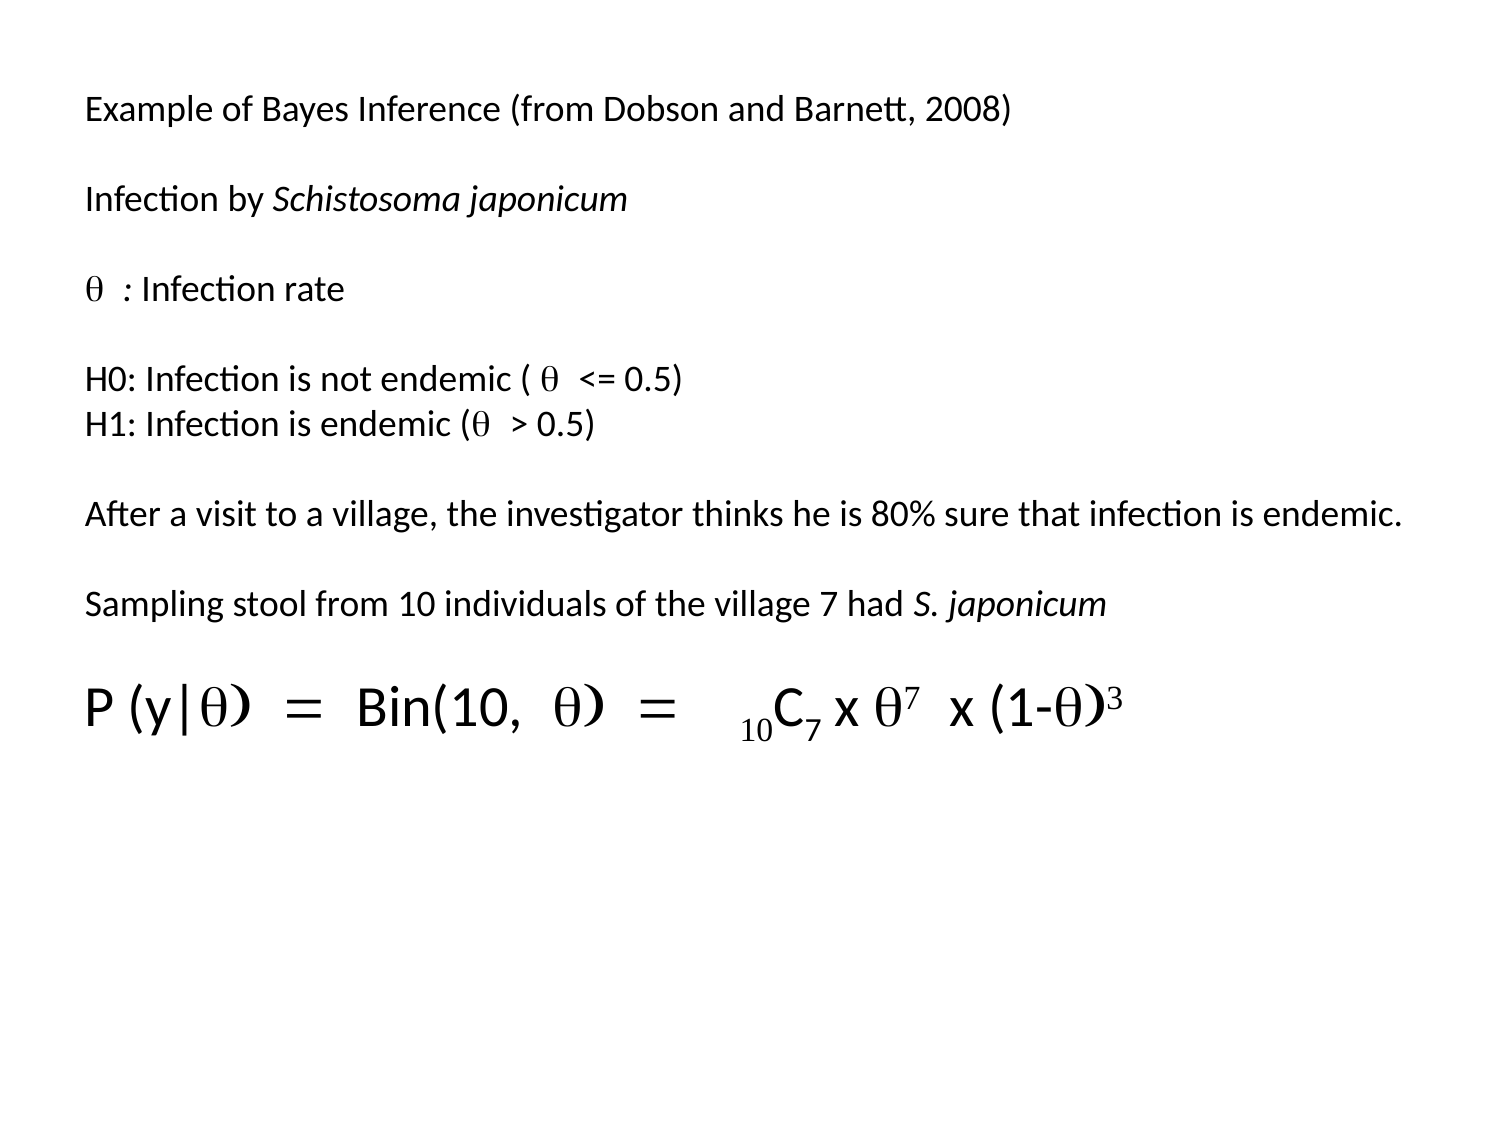

Example of Bayes Inference (from Dobson and Barnett, 2008)

Infection by Schistosoma japonicum

θ : Infection rate

H0: Infection is not endemic ( θ <= 0.5)
H1: Infection is endemic (θ > 0.5)

After a visit to a village, the investigator thinks he is 80% sure that infection is endemic.

Sampling stool from 10 individuals of the village 7 had S. japonicum

P (y|θ) = Bin(10, θ) =  10C7 x θ7 x (1-θ)3